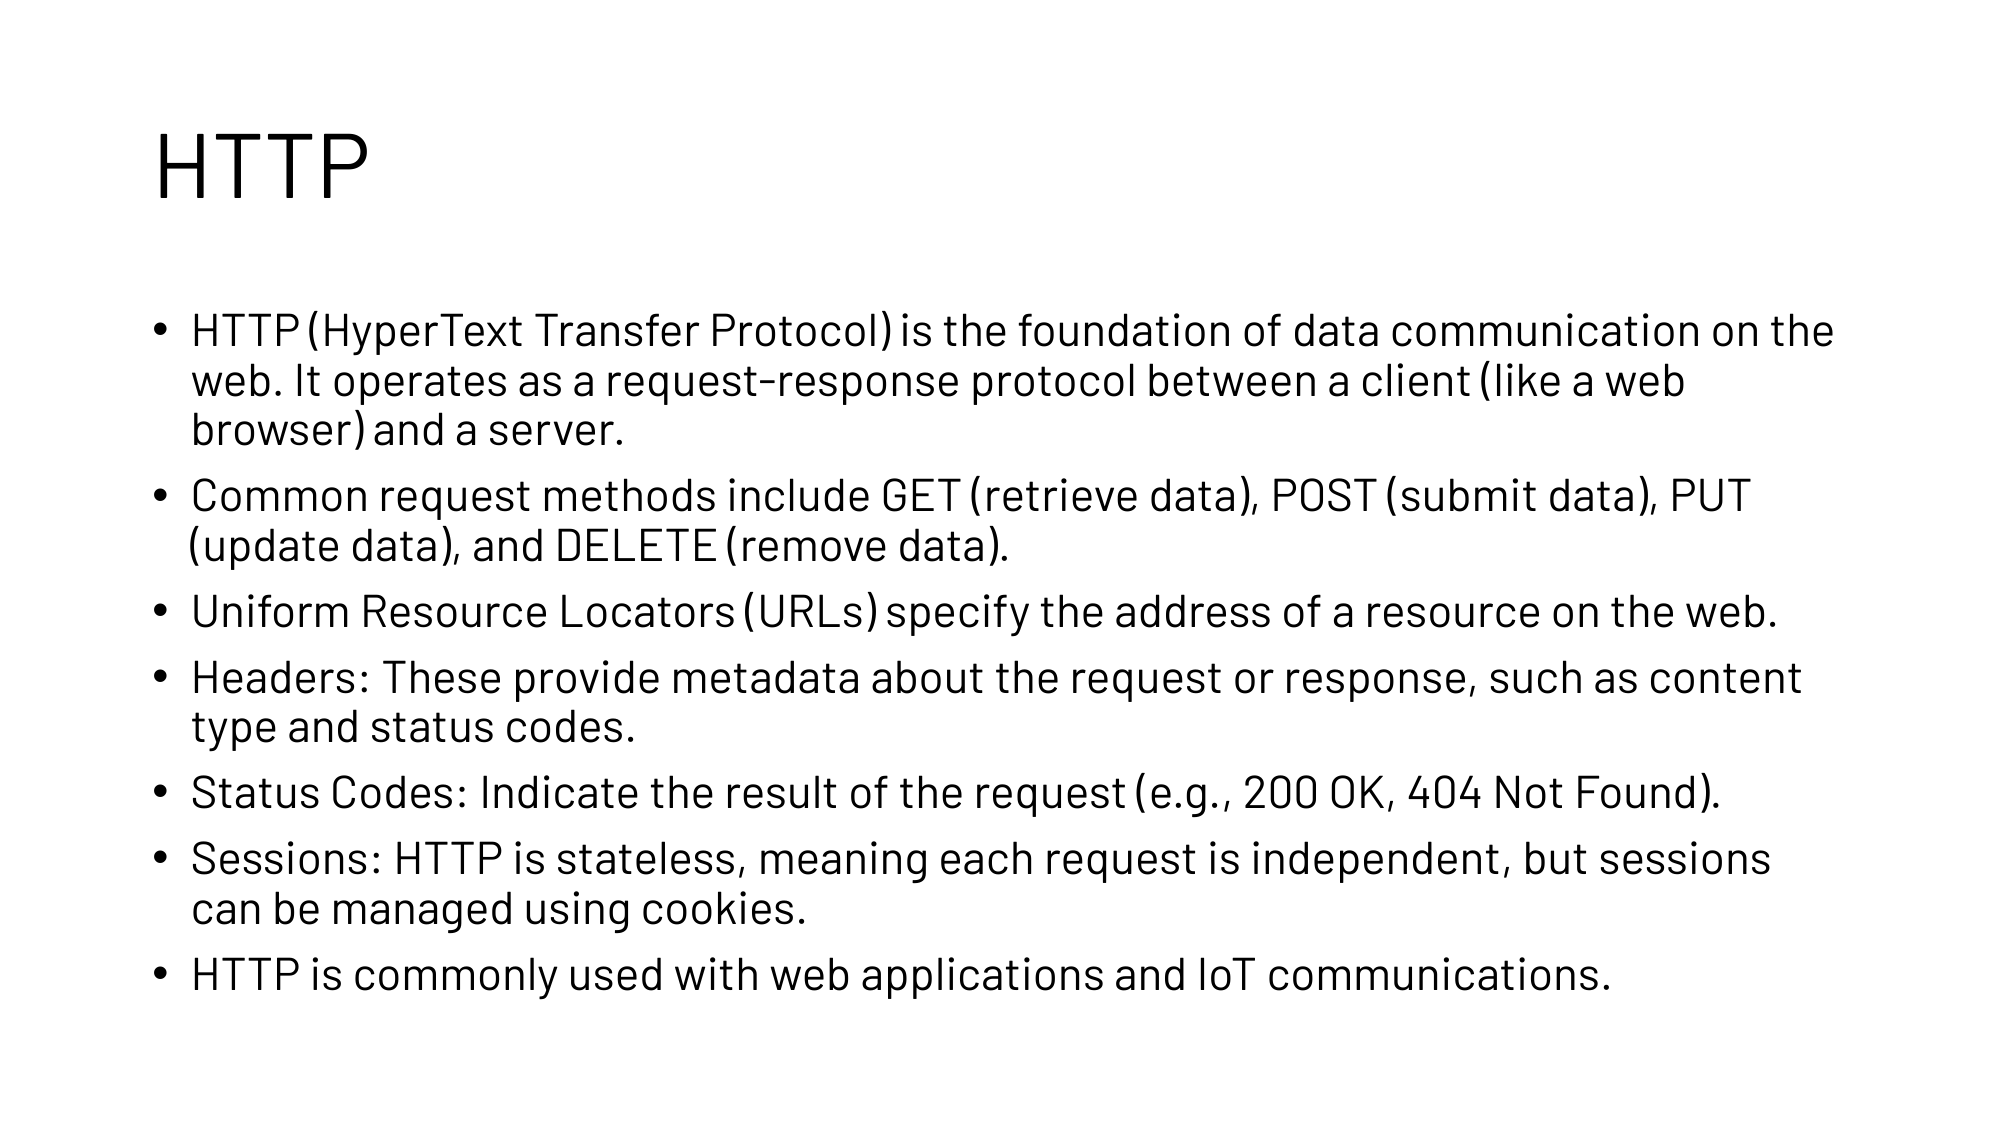

# HTTP
HTTP (HyperText Transfer Protocol) is the foundation of data communication on the web. It operates as a request-response protocol between a client (like a web browser) and a server.
Common request methods include GET (retrieve data), POST (submit data), PUT (update data), and DELETE (remove data).
Uniform Resource Locators (URLs) specify the address of a resource on the web.
Headers: These provide metadata about the request or response, such as content type and status codes.
Status Codes: Indicate the result of the request (e.g., 200 OK, 404 Not Found).
Sessions: HTTP is stateless, meaning each request is independent, but sessions can be managed using cookies.
HTTP is commonly used with web applications and IoT communications.